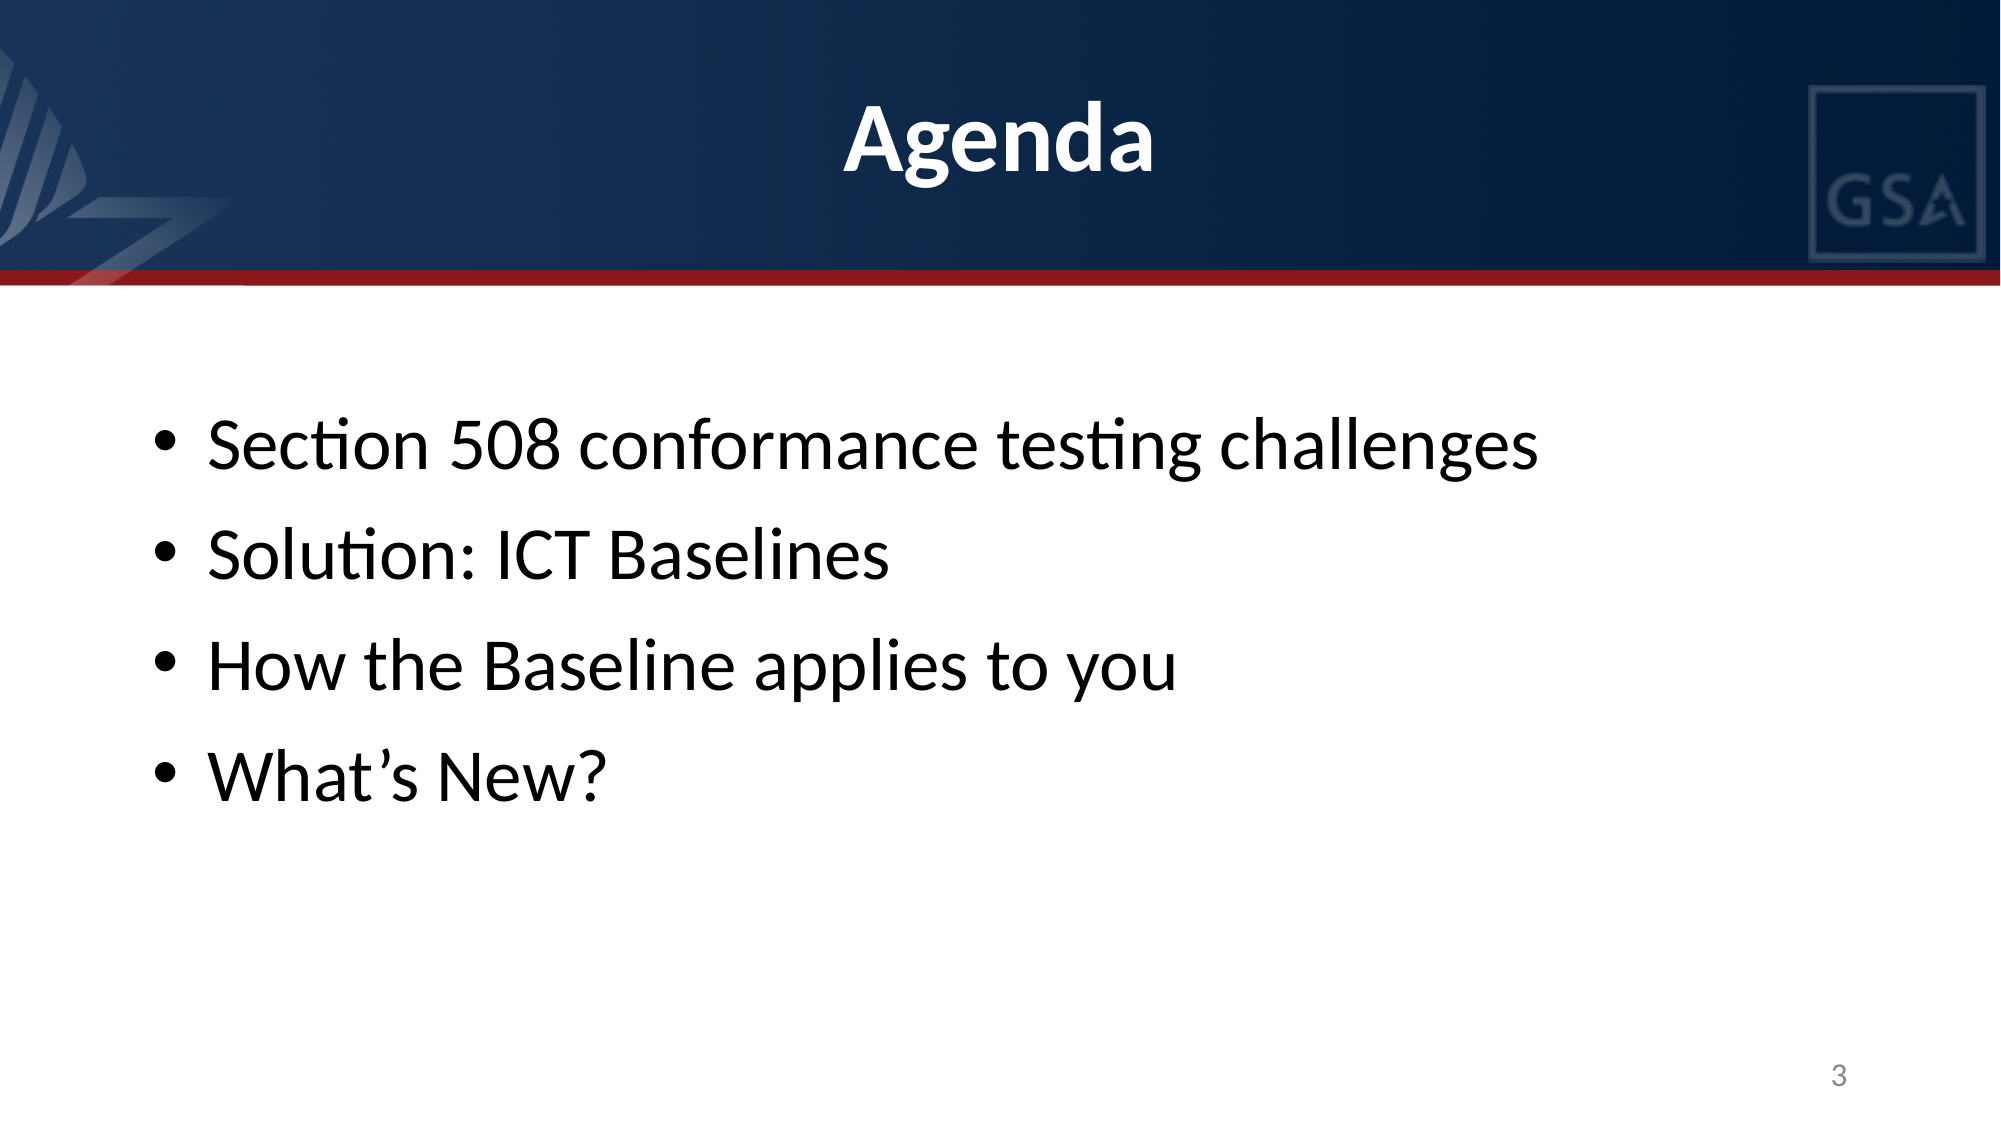

# Agenda
 Section 508 conformance testing challenges
 Solution: ICT Baselines
 How the Baseline applies to you
 What’s New?

3